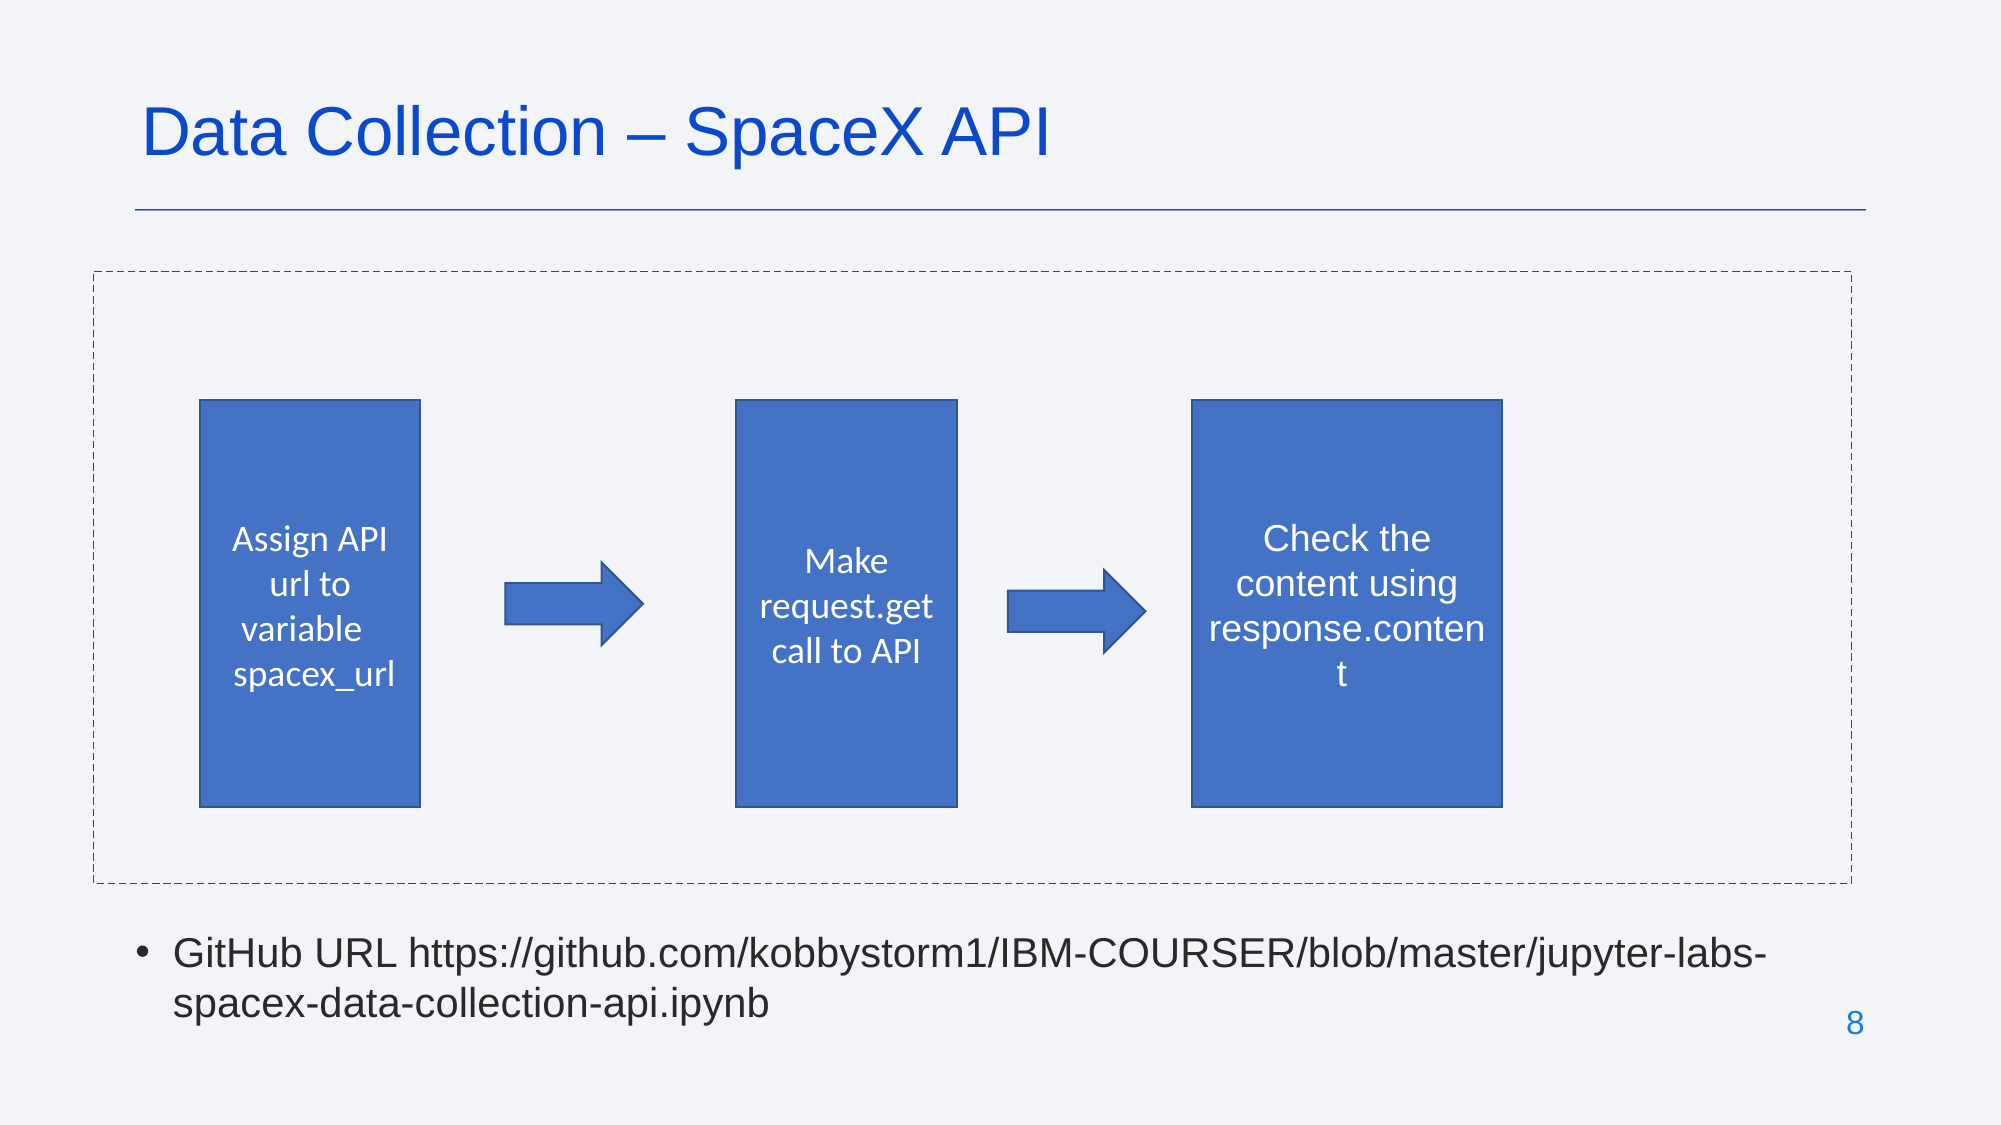

Data Collection – SpaceX API

Assign API url to variable
 spacex_url
Make request.get call to API
Check the content using response.content

GitHub URL https://github.com/kobbystorm1/IBM-COURSER/blob/master/jupyter-labs-spacex-data-collection-api.ipynb
8